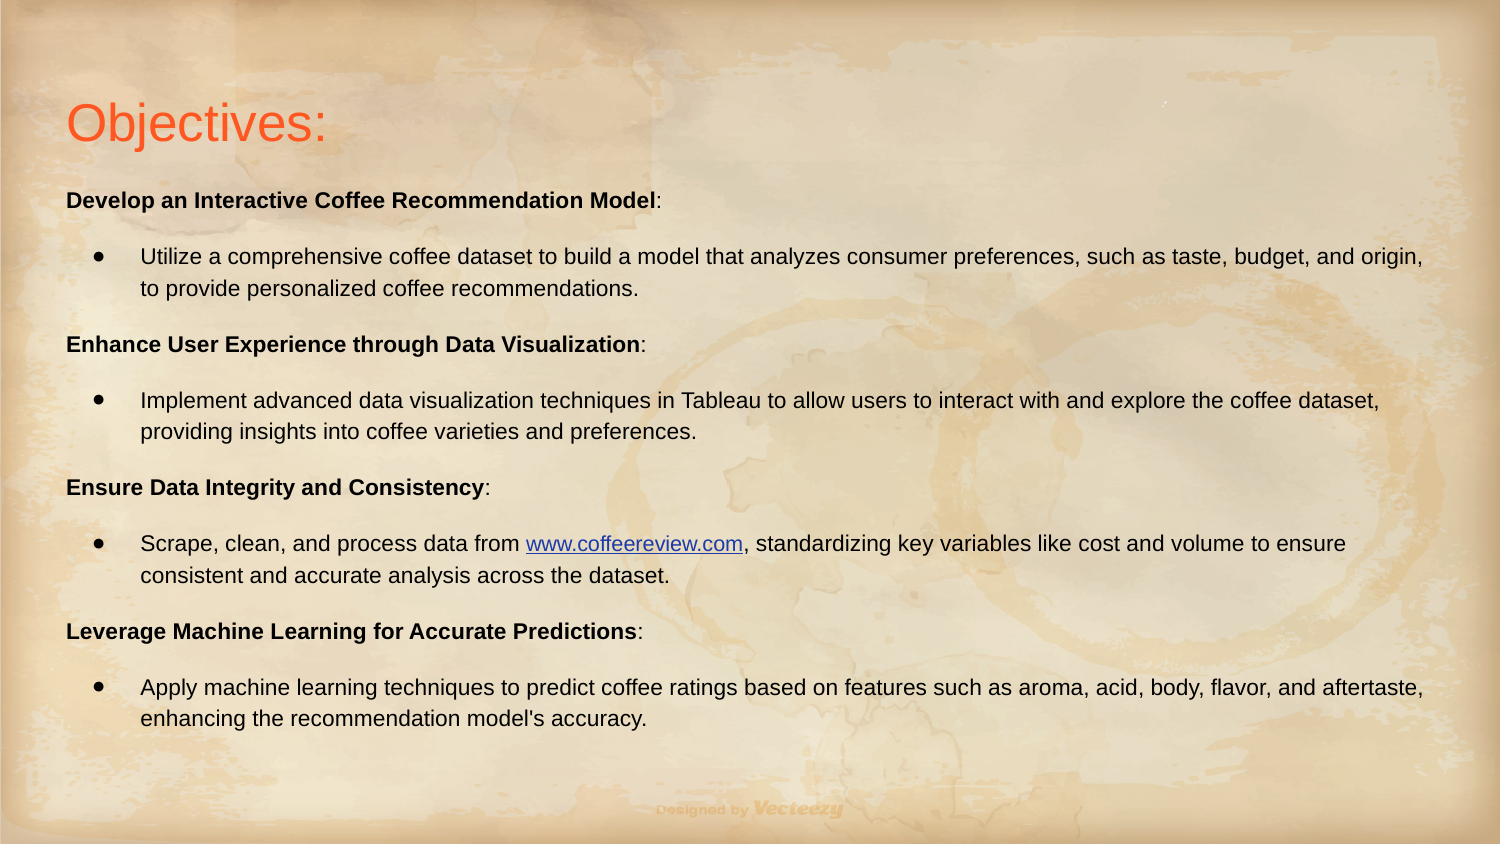

# Objectives:
Develop an Interactive Coffee Recommendation Model:
Utilize a comprehensive coffee dataset to build a model that analyzes consumer preferences, such as taste, budget, and origin, to provide personalized coffee recommendations.
Enhance User Experience through Data Visualization:
Implement advanced data visualization techniques in Tableau to allow users to interact with and explore the coffee dataset, providing insights into coffee varieties and preferences.
Ensure Data Integrity and Consistency:
Scrape, clean, and process data from www.coffeereview.com, standardizing key variables like cost and volume to ensure consistent and accurate analysis across the dataset.
Leverage Machine Learning for Accurate Predictions:
Apply machine learning techniques to predict coffee ratings based on features such as aroma, acid, body, flavor, and aftertaste, enhancing the recommendation model's accuracy.